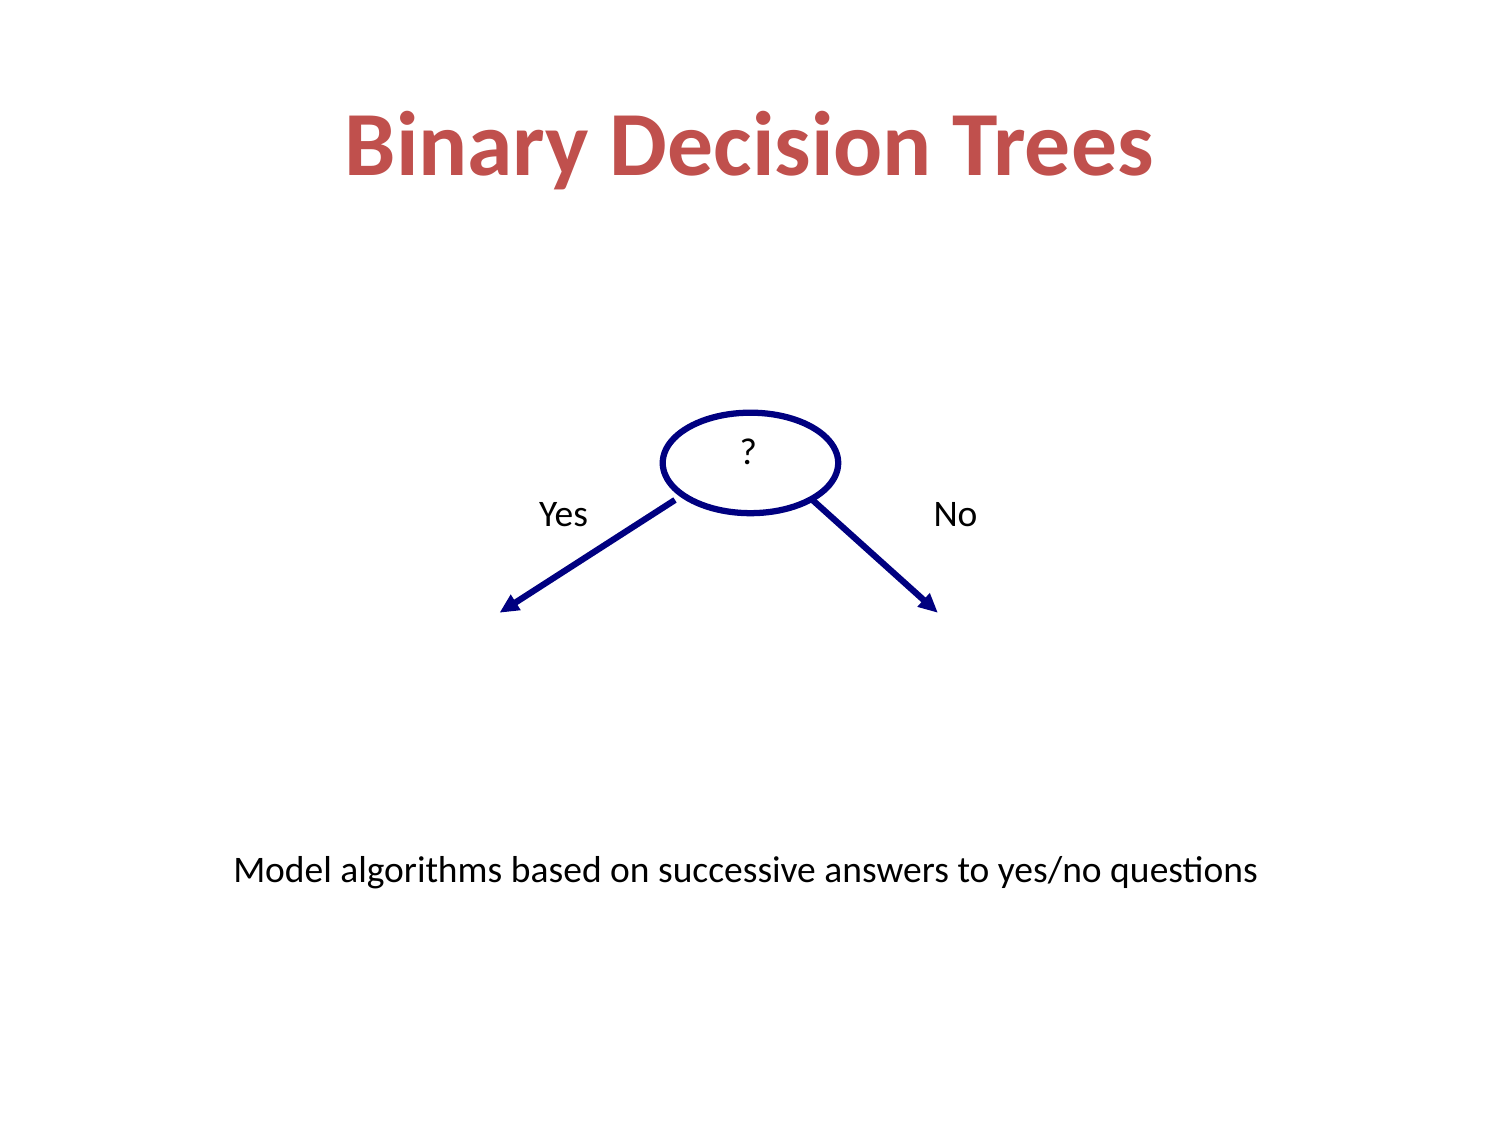

# Binary Decision Trees

?
Yes
No

Model algorithms based on successive answers to yes/no questions